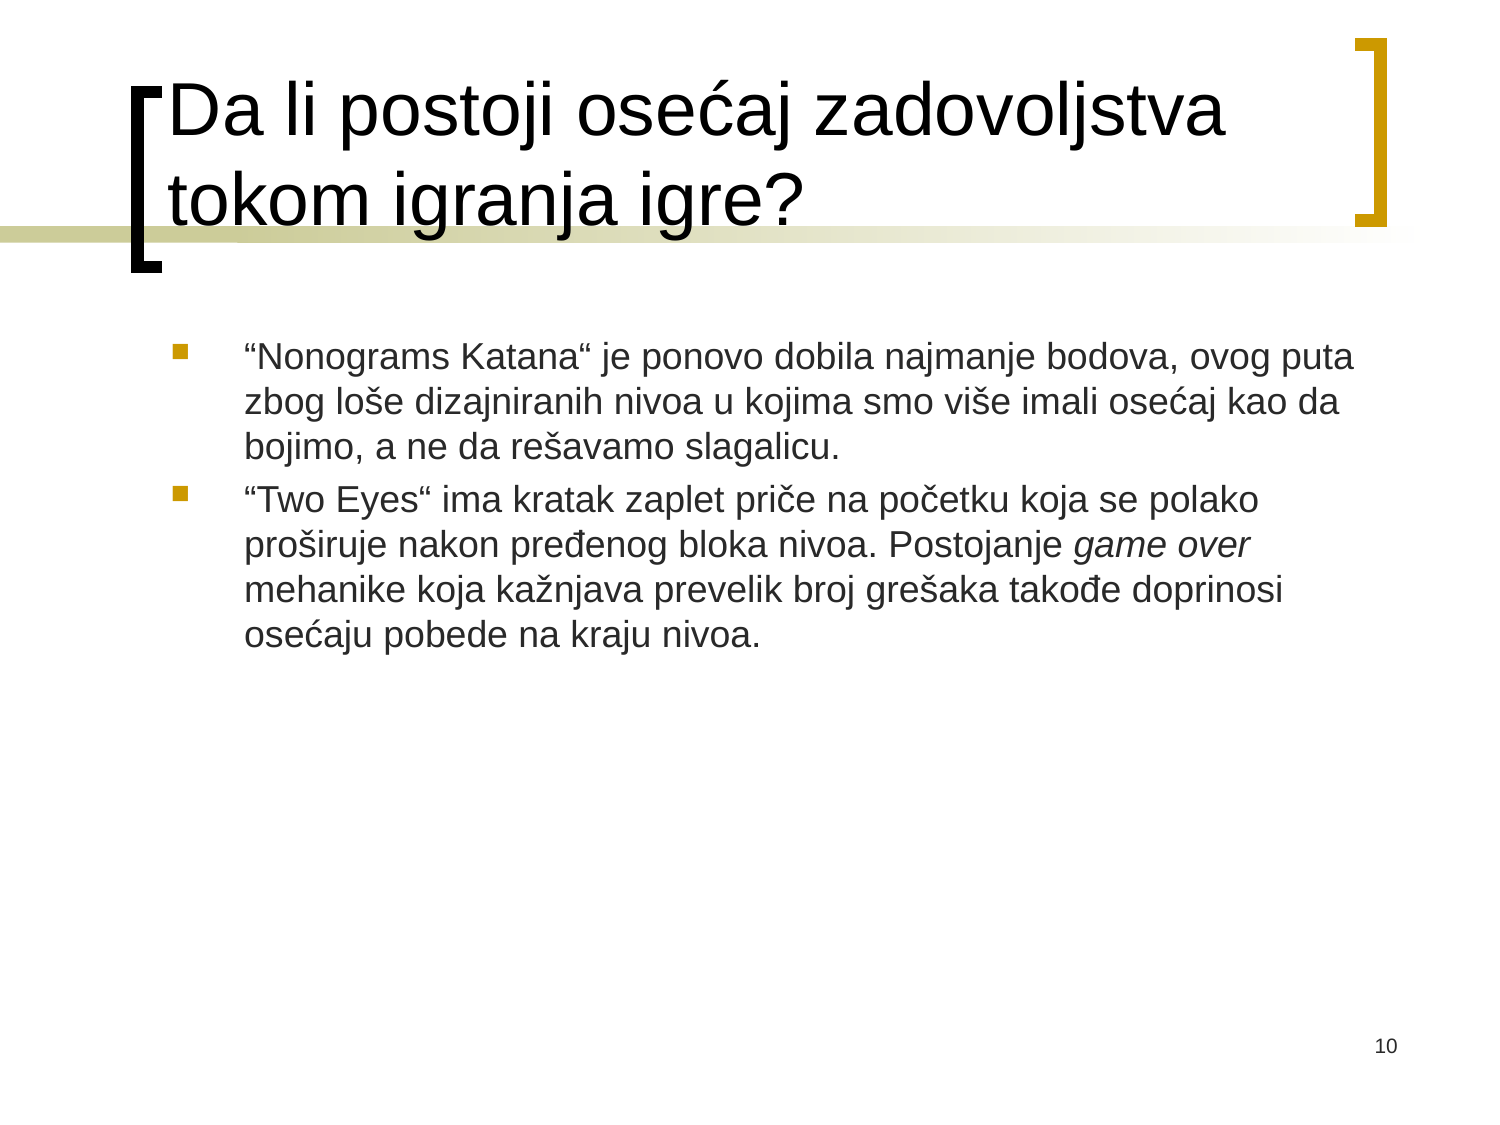

# Da li postoji osećaj zadovoljstva tokom igranja igre?
“Nonograms Katana“ je ponovo dobila najmanje bodova, ovog puta zbog loše dizajniranih nivoa u kojima smo više imali osećaj kao da bojimo, a ne da rešavamo slagalicu.
“Two Eyes“ ima kratak zaplet priče na početku koja se polako proširuje nakon pređenog bloka nivoa. Postojanje game over mehanike koja kažnjava prevelik broj grešaka takođe doprinosi osećaju pobede na kraju nivoa.
10